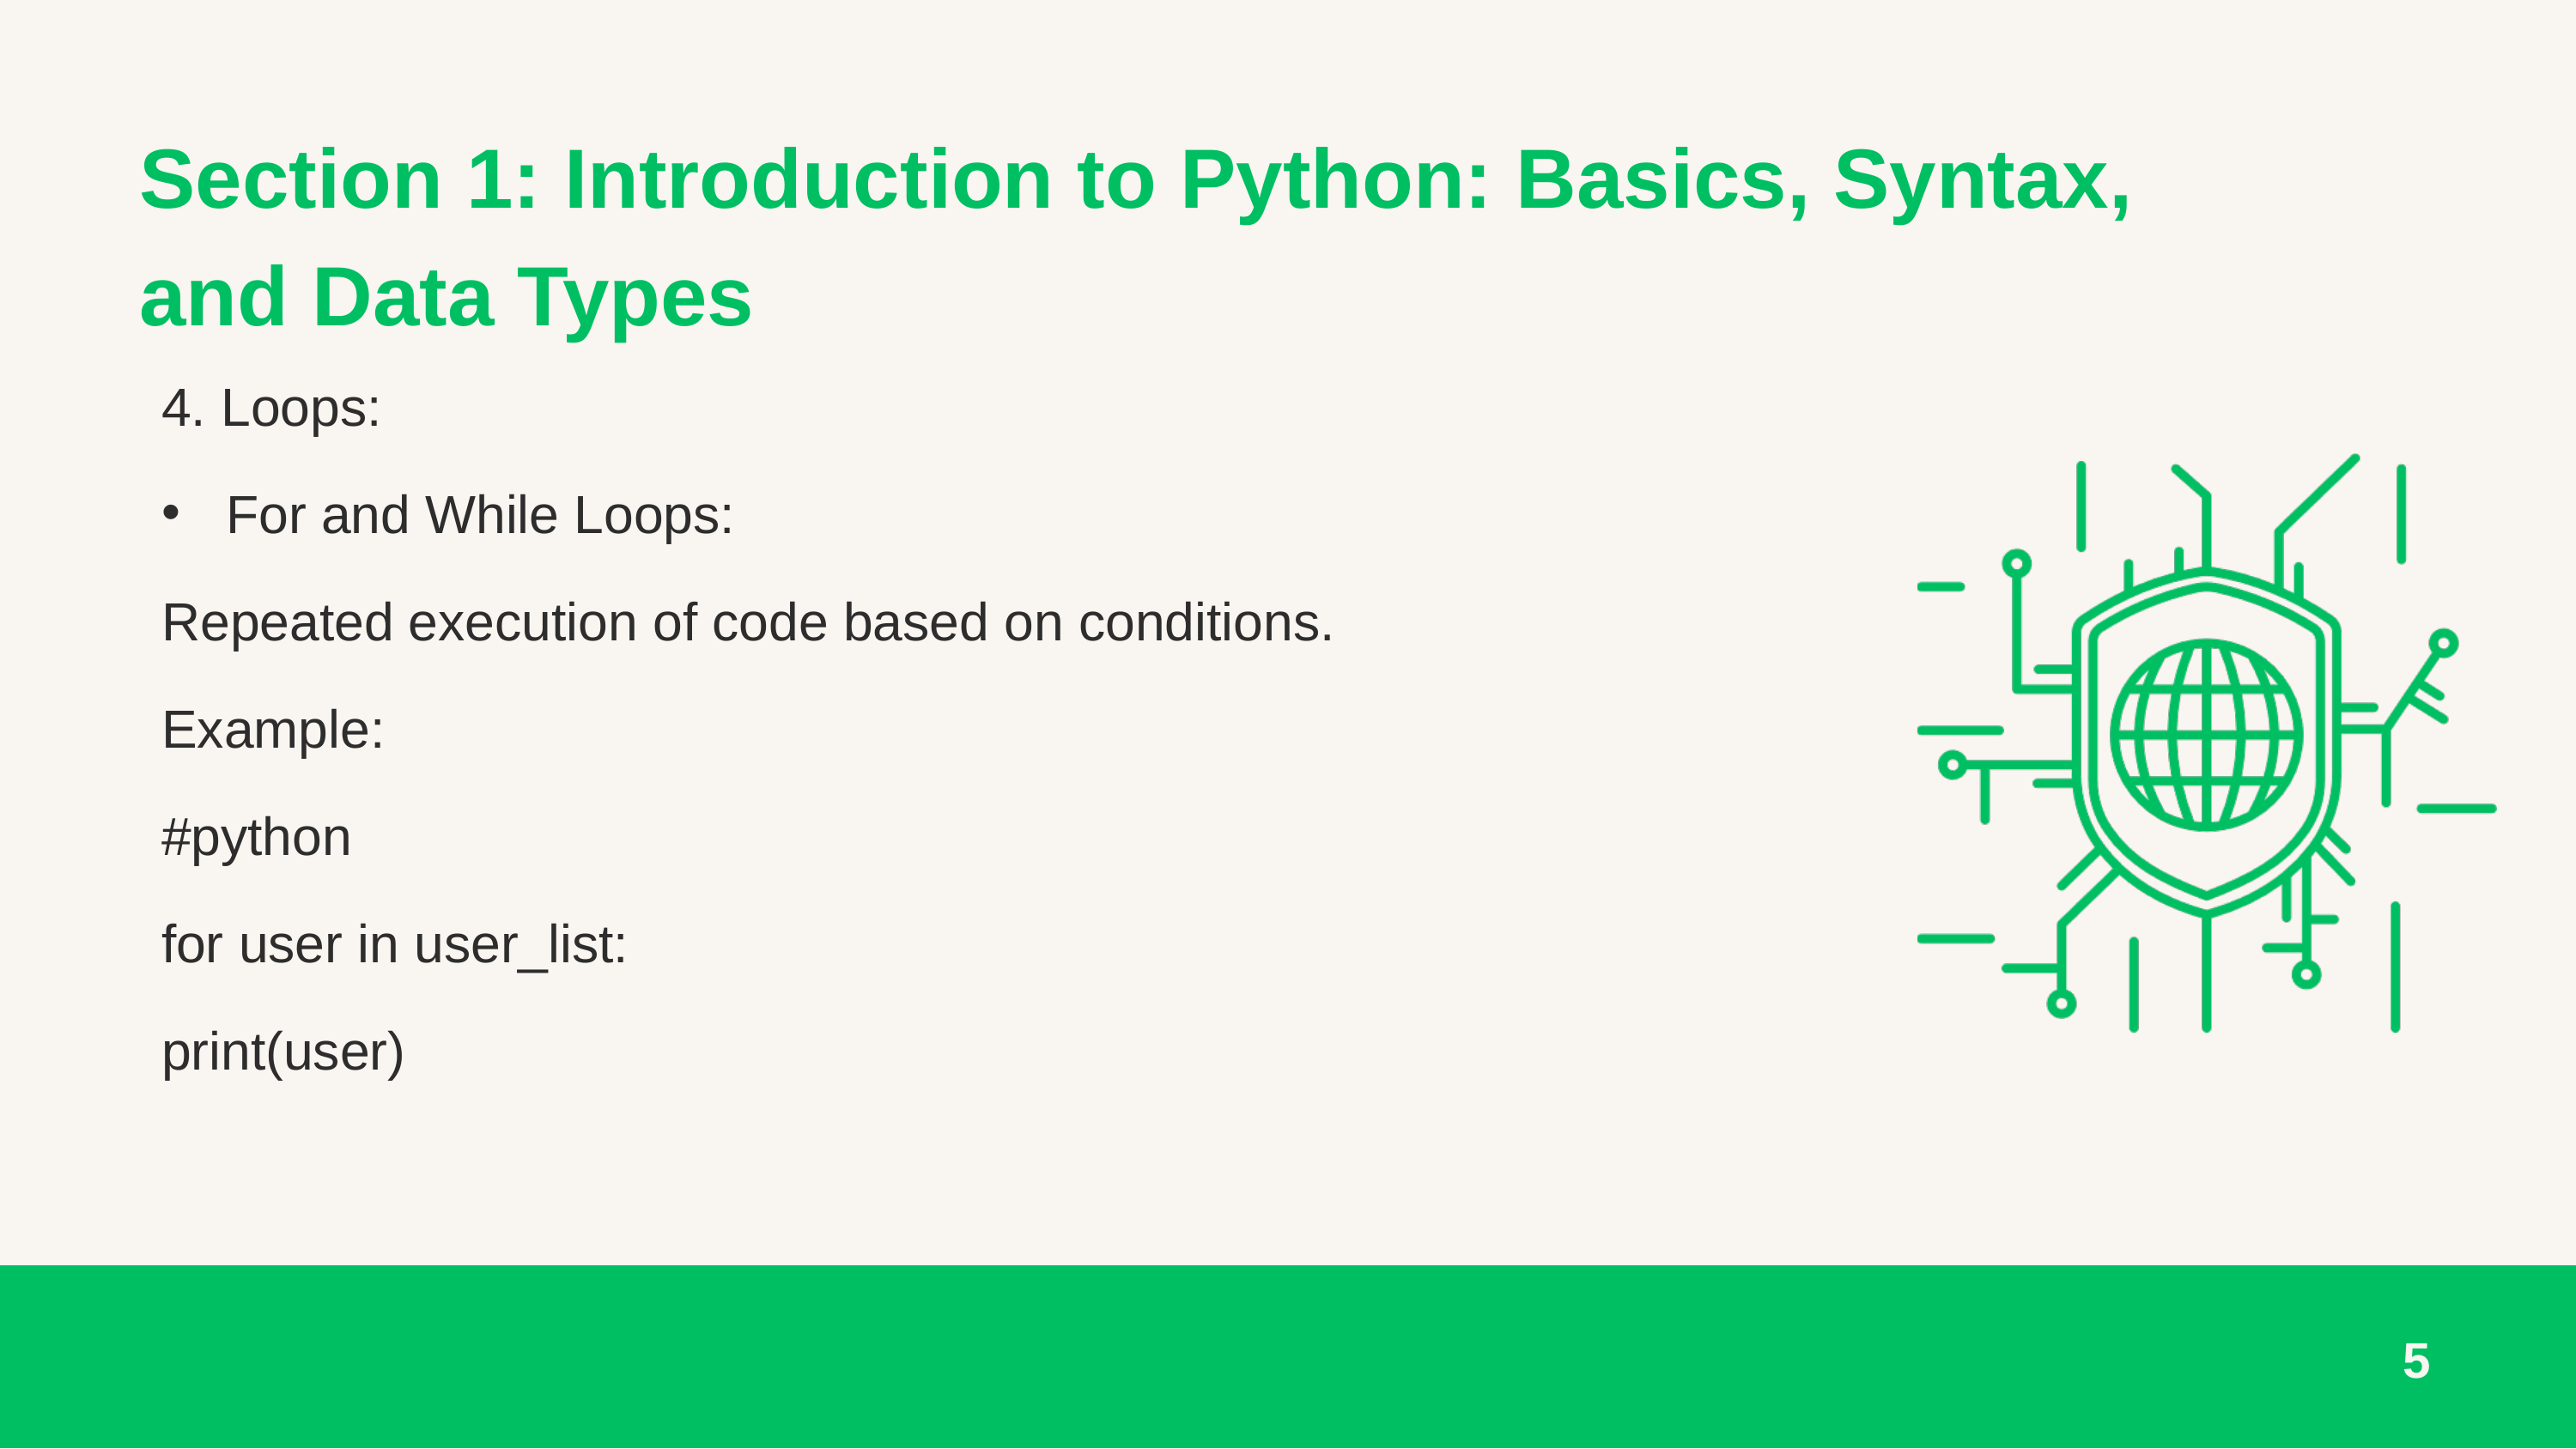

Section 1: Introduction to Python: Basics, Syntax, and Data Types
4. Loops:
For and While Loops:
Repeated execution of code based on conditions.
Example:
#python
for user in user_list:
print(user)

5